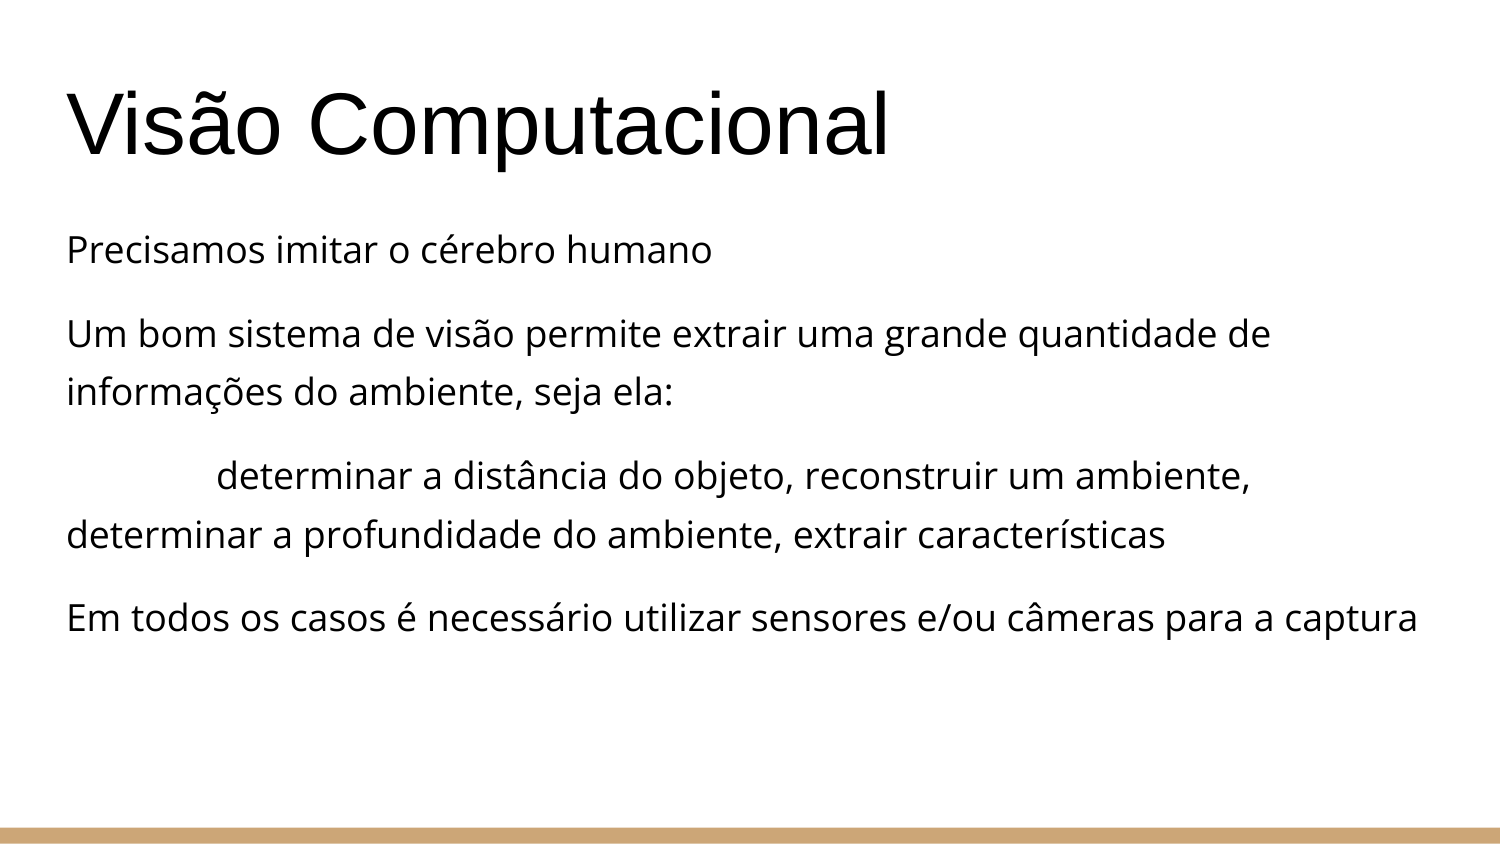

# Visão Computacional
Precisamos imitar o cérebro humano
Um bom sistema de visão permite extrair uma grande quantidade de informações do ambiente, seja ela:
	determinar a distância do objeto, reconstruir um ambiente, determinar a profundidade do ambiente, extrair características
Em todos os casos é necessário utilizar sensores e/ou câmeras para a captura